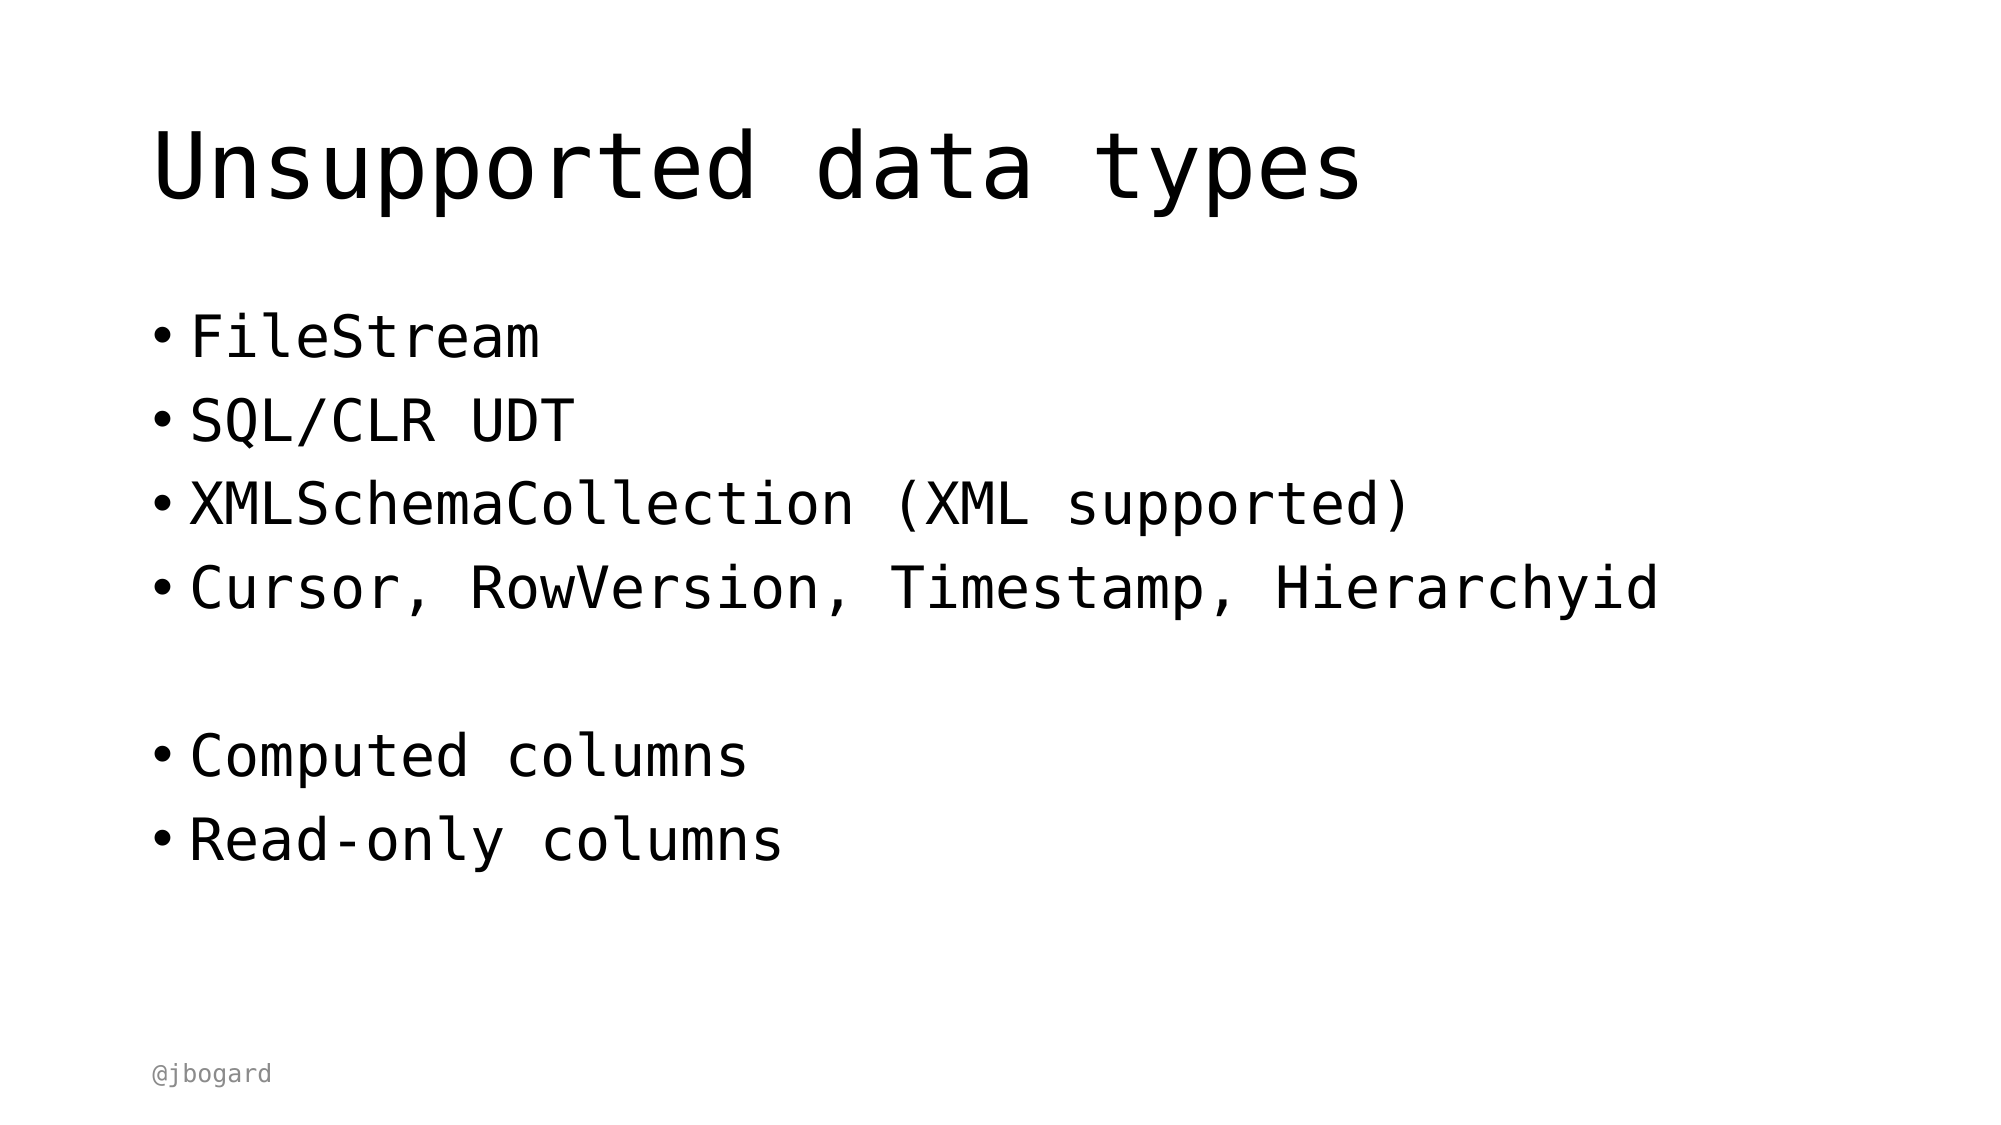

# Unsupported data types
FileStream
SQL/CLR UDT
XMLSchemaCollection (XML supported)
Cursor, RowVersion, Timestamp, Hierarchyid

Computed columns
Read-only columns

@jbogard